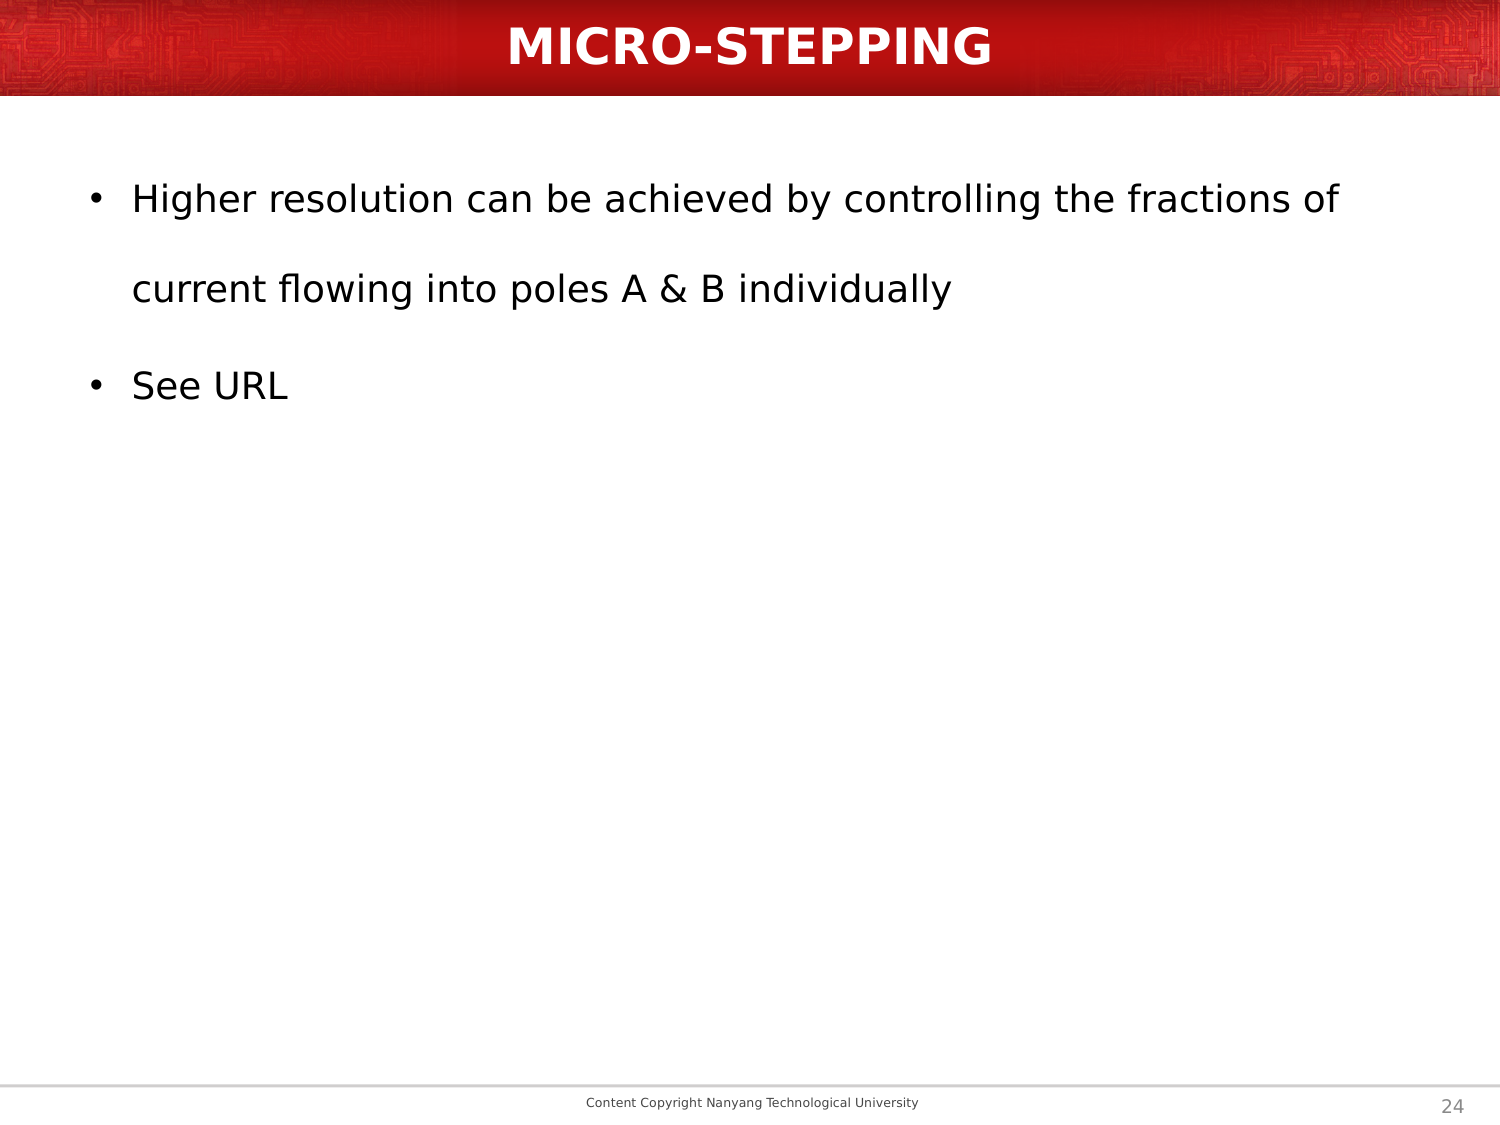

# MICRO-STEPPING
Higher resolution can be achieved by controlling the fractions of current flowing into poles A & B individually
See URL